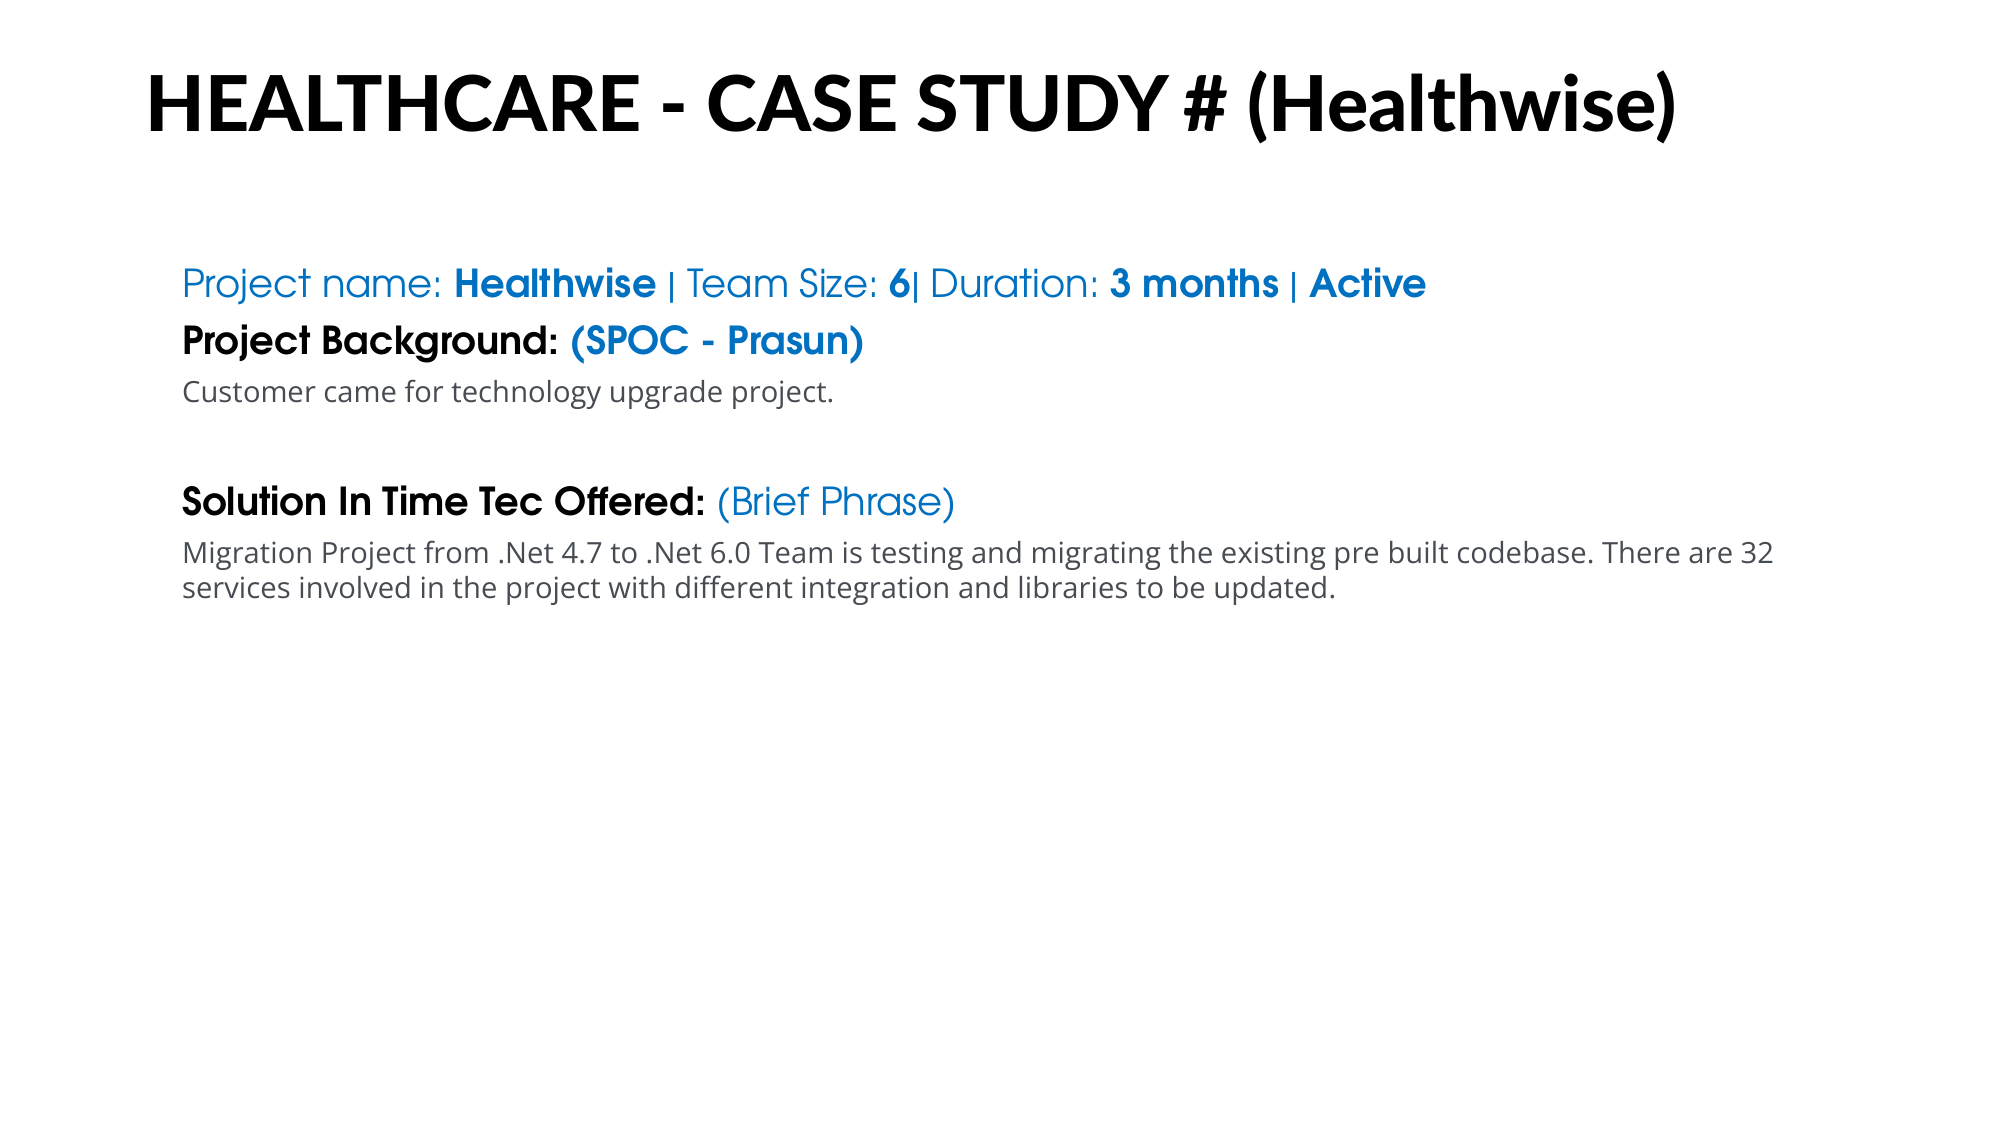

# HEALTHCARE - CASE STUDY # (Healthwise)
Project name: Healthwise | Team Size: 6| Duration: 3 months | Active
Project Background: (SPOC - Prasun)
Customer came for technology upgrade project.

Solution In Time Tec Offered: (Brief Phrase)
Migration Project from .Net 4.7 to .Net 6.0 Team is testing and migrating the existing pre built codebase. There are 32 services involved in the project with different integration and libraries to be updated.